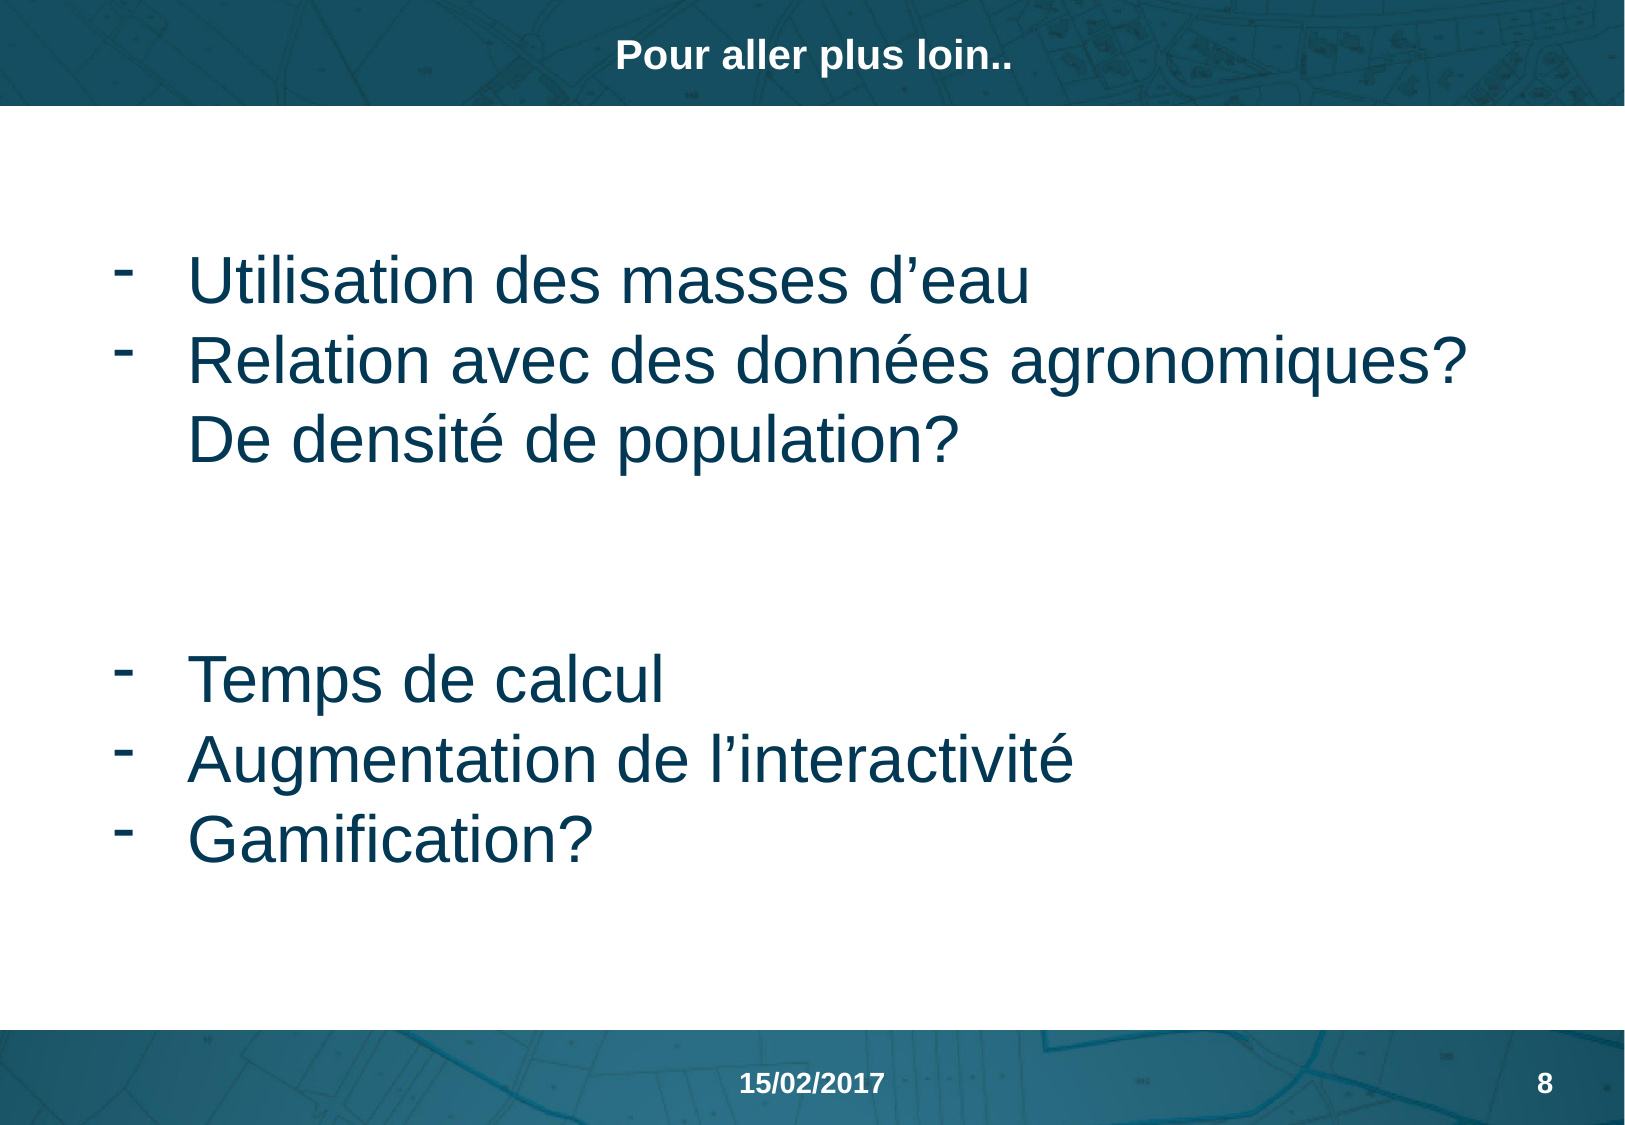

# Pour aller plus loin..

Utilisation des masses d’eau
Relation avec des données agronomiques? De densité de population?

Temps de calcul
Augmentation de l’interactivité
Gamification?